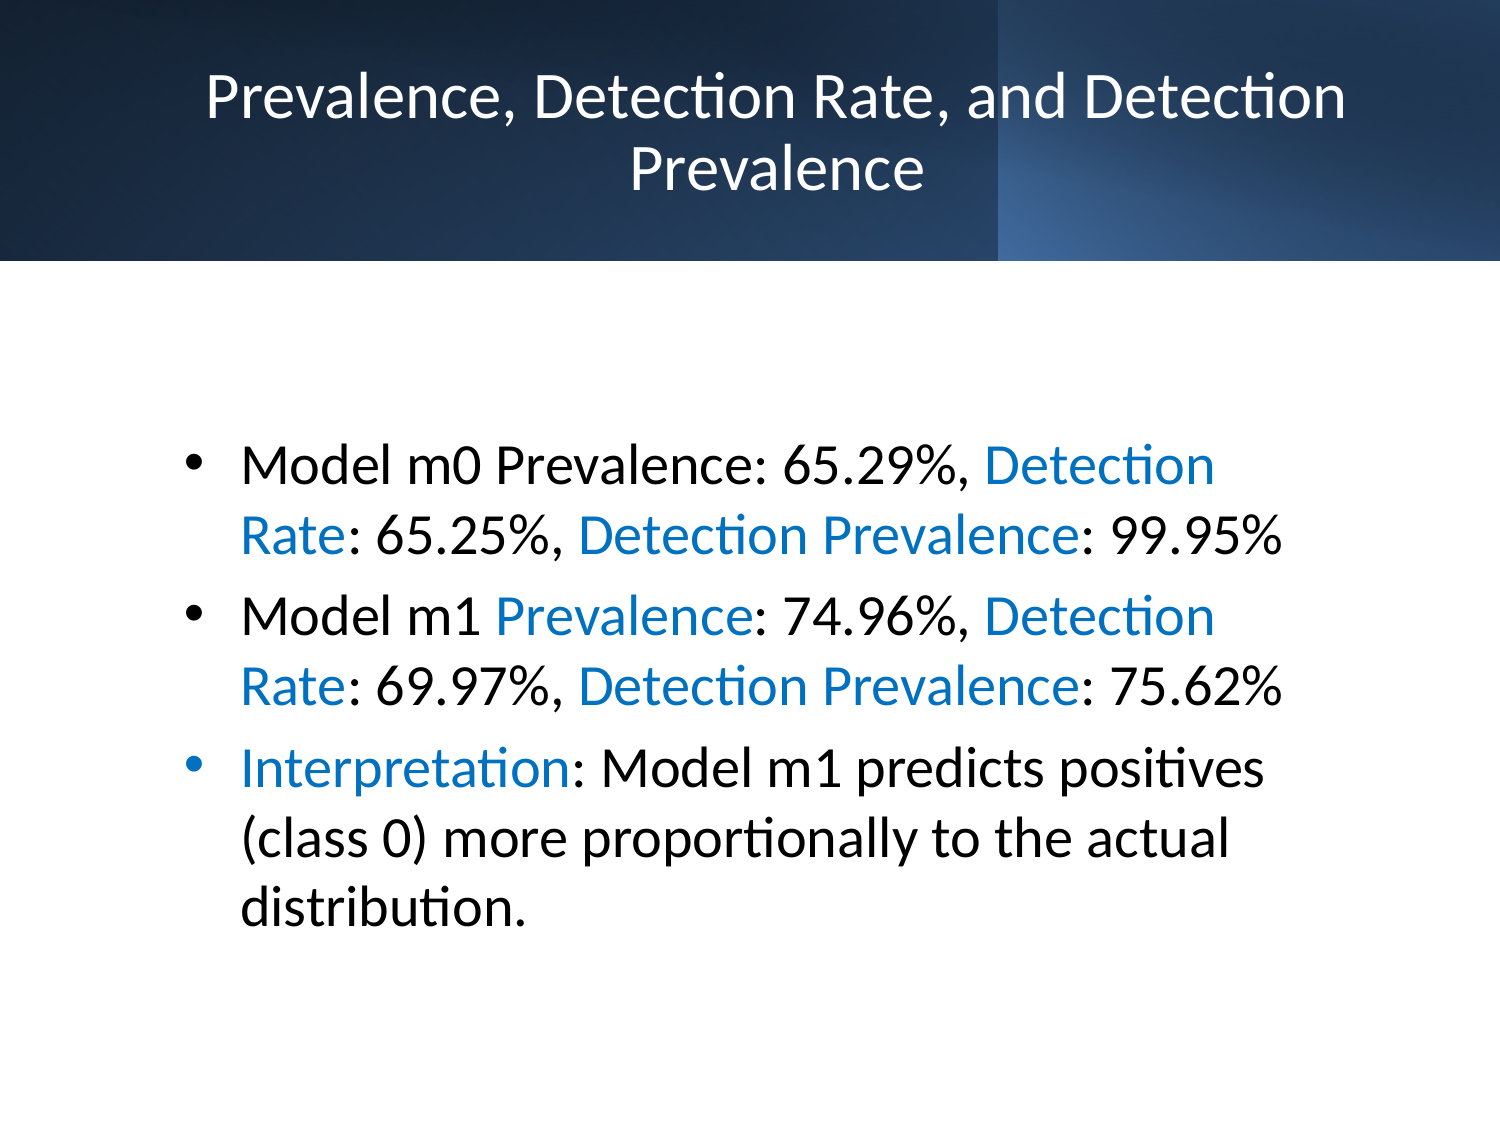

# Prevalence, Detection Rate, and Detection Prevalence
Model m0 Prevalence: 65.29%, Detection Rate: 65.25%, Detection Prevalence: 99.95%
Model m1 Prevalence: 74.96%, Detection Rate: 69.97%, Detection Prevalence: 75.62%
Interpretation: Model m1 predicts positives (class 0) more proportionally to the actual distribution.